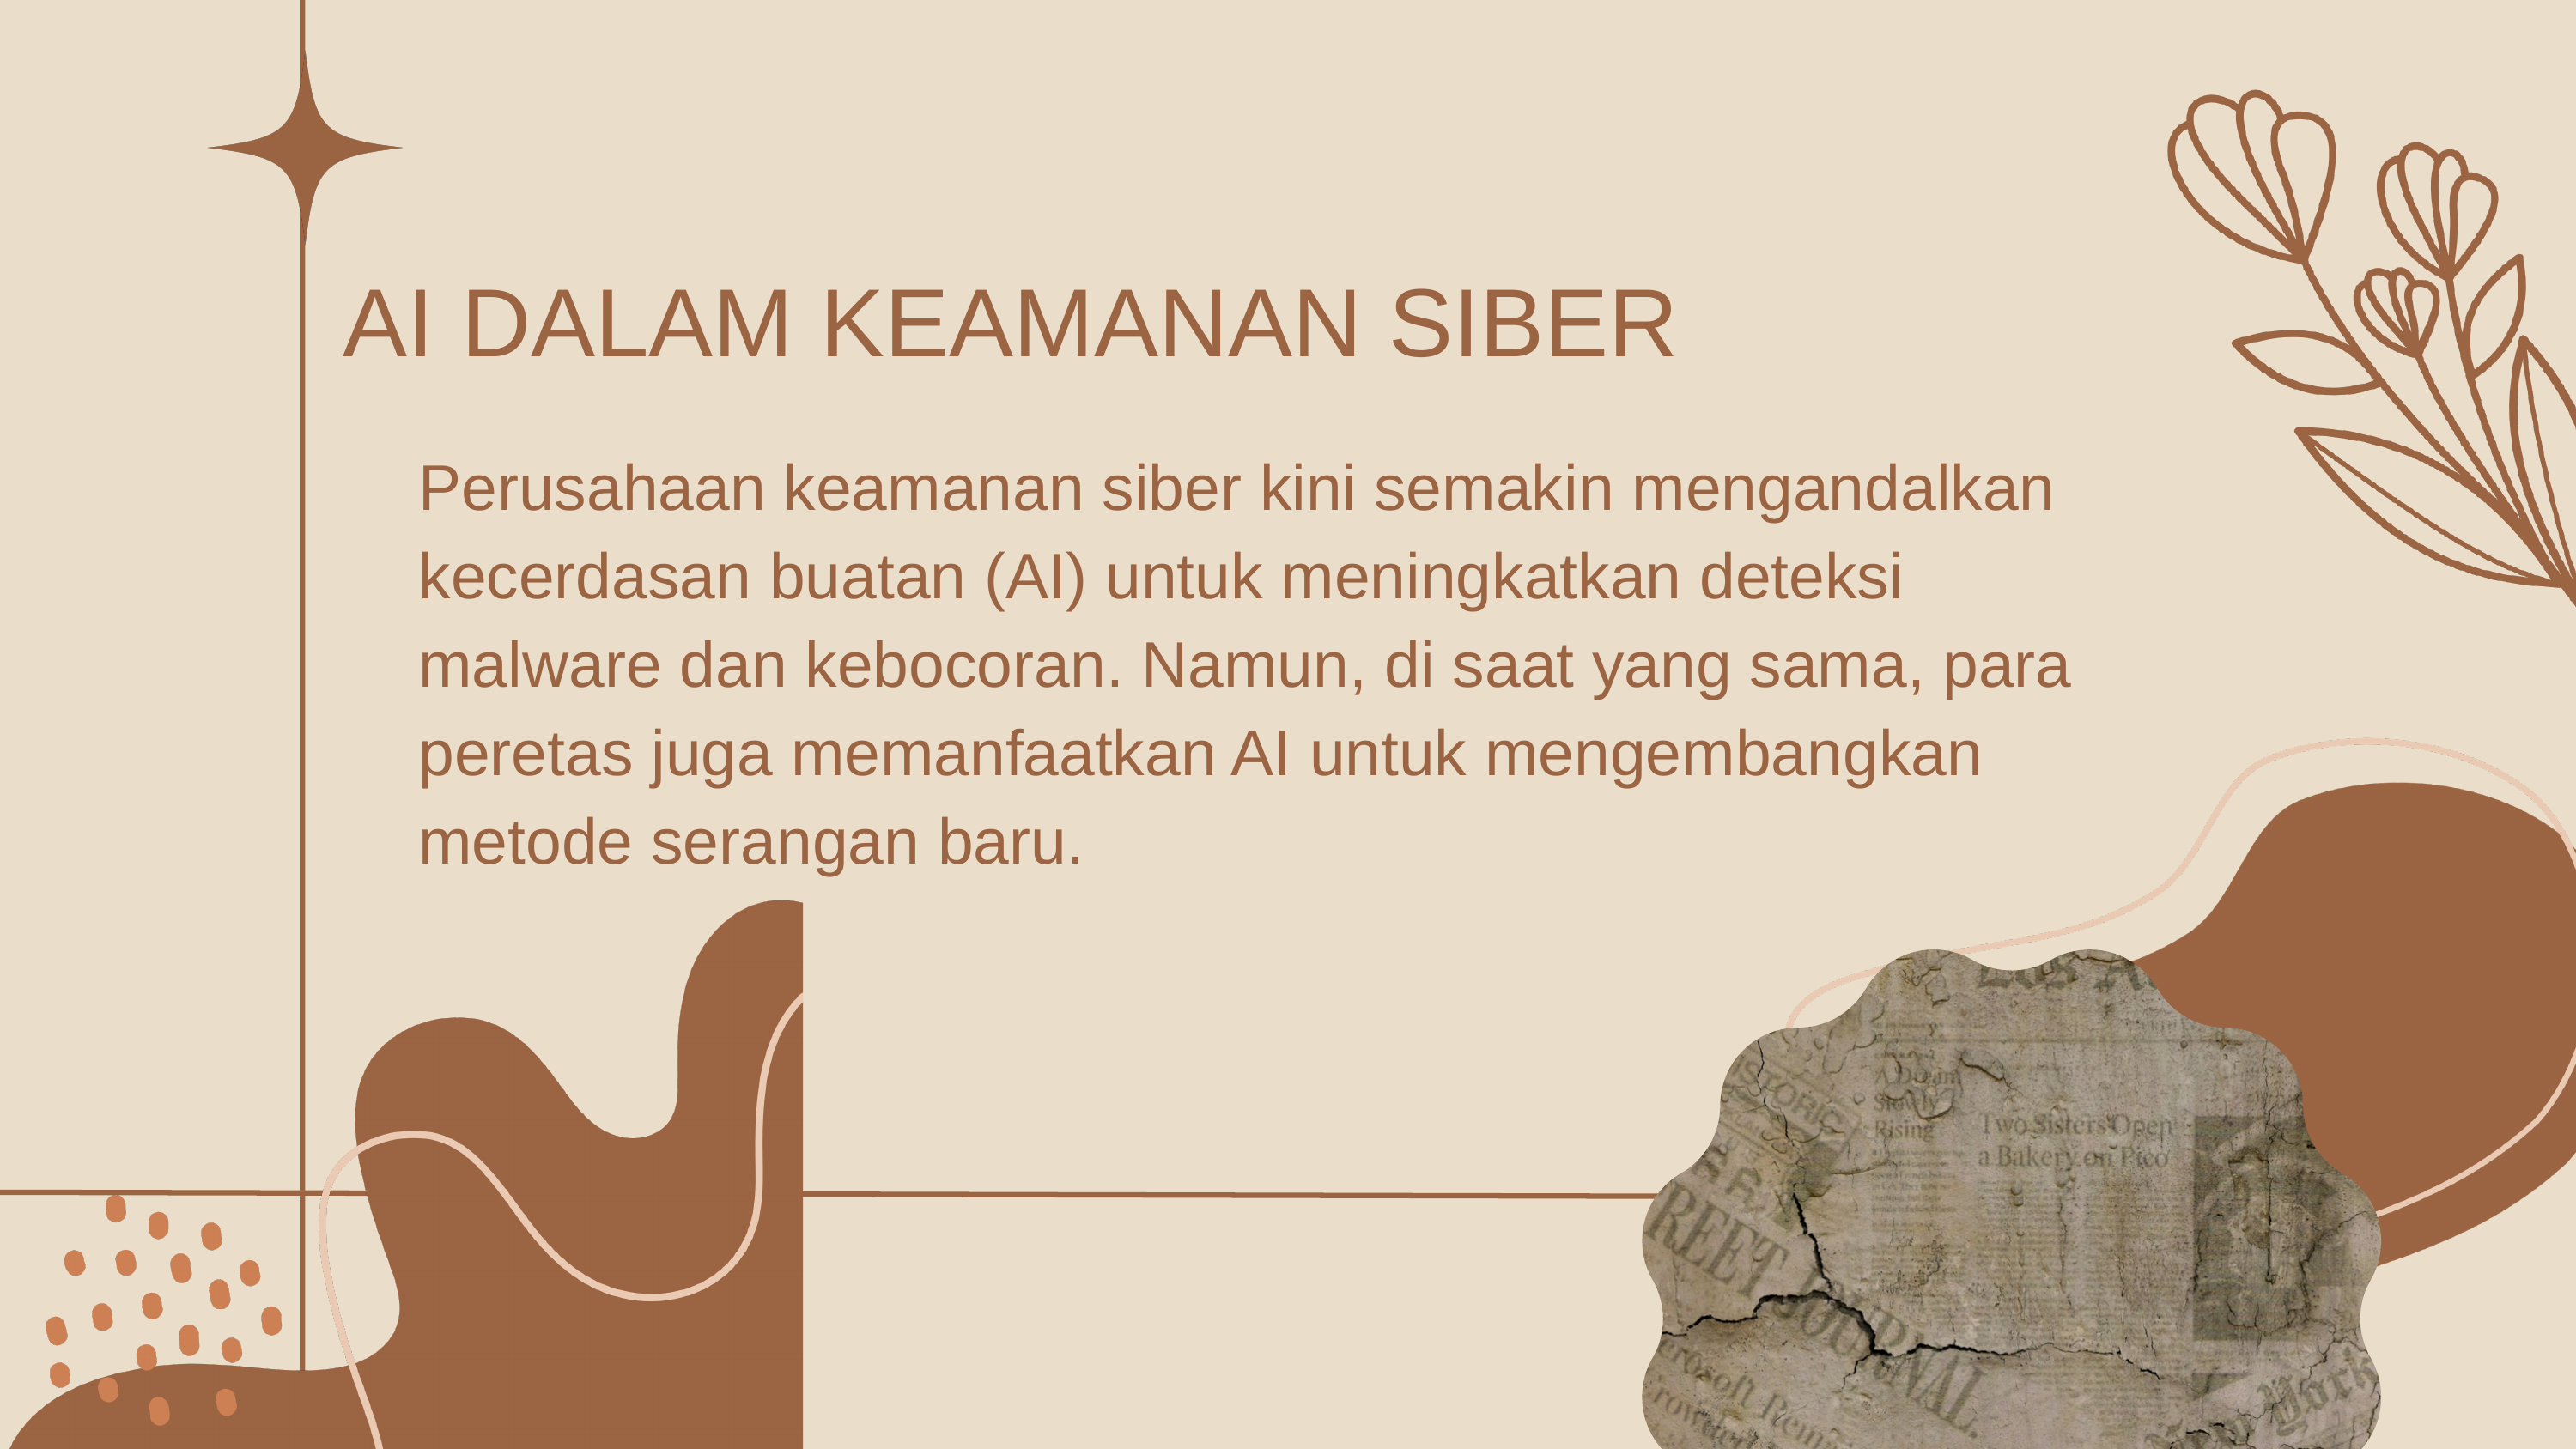

AI DALAM KEAMANAN SIBER
Perusahaan keamanan siber kini semakin mengandalkan kecerdasan buatan (AI) untuk meningkatkan deteksi malware dan kebocoran. Namun, di saat yang sama, para peretas juga memanfaatkan AI untuk mengembangkan metode serangan baru.